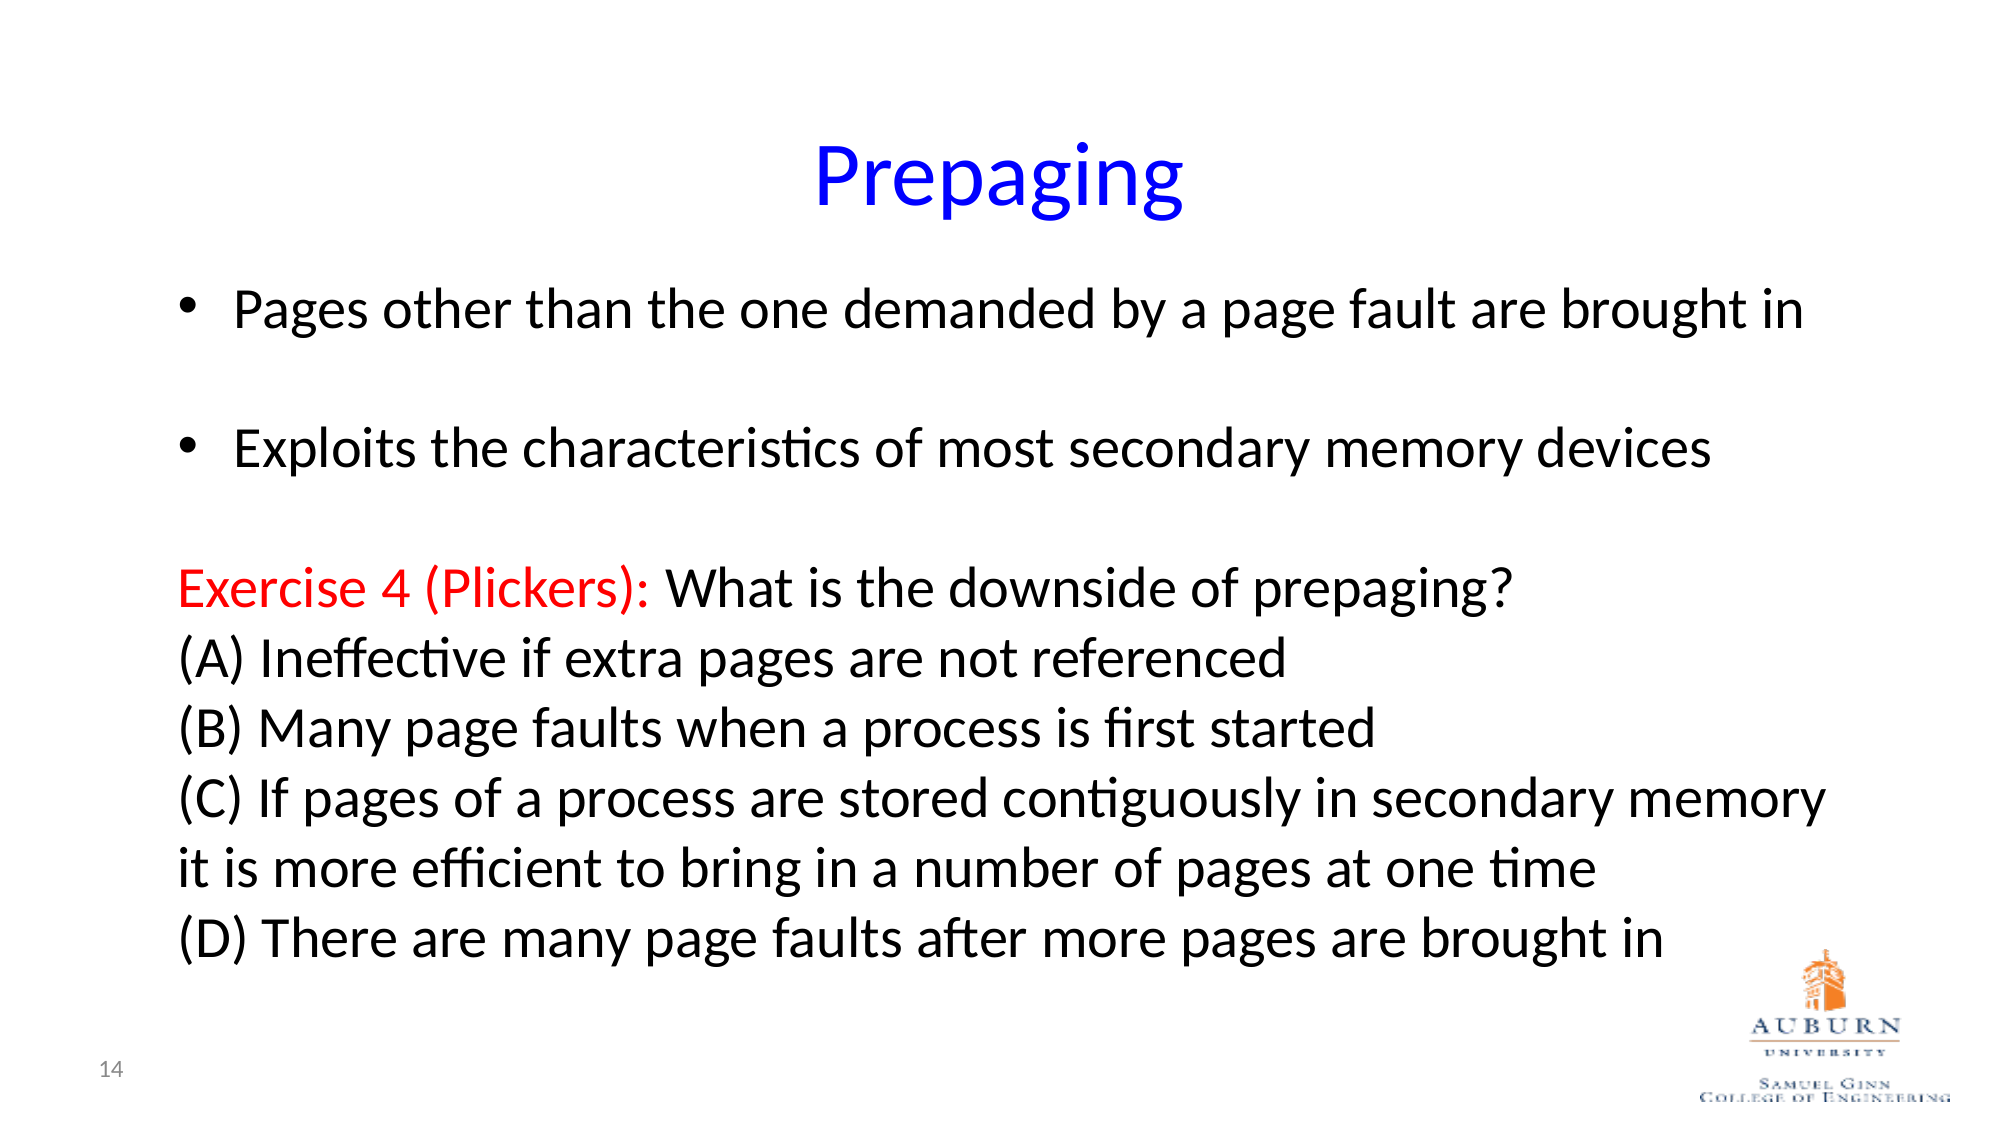

# Prepaging
Pages other than the one demanded by a page fault are brought in

Exploits the characteristics of most secondary memory devices

Exercise 4 (Plickers): What is the downside of prepaging?
(A) Ineffective if extra pages are not referenced
(B) Many page faults when a process is first started
(C) If pages of a process are stored contiguously in secondary memory it is more efficient to bring in a number of pages at one time
(D) There are many page faults after more pages are brought in

14